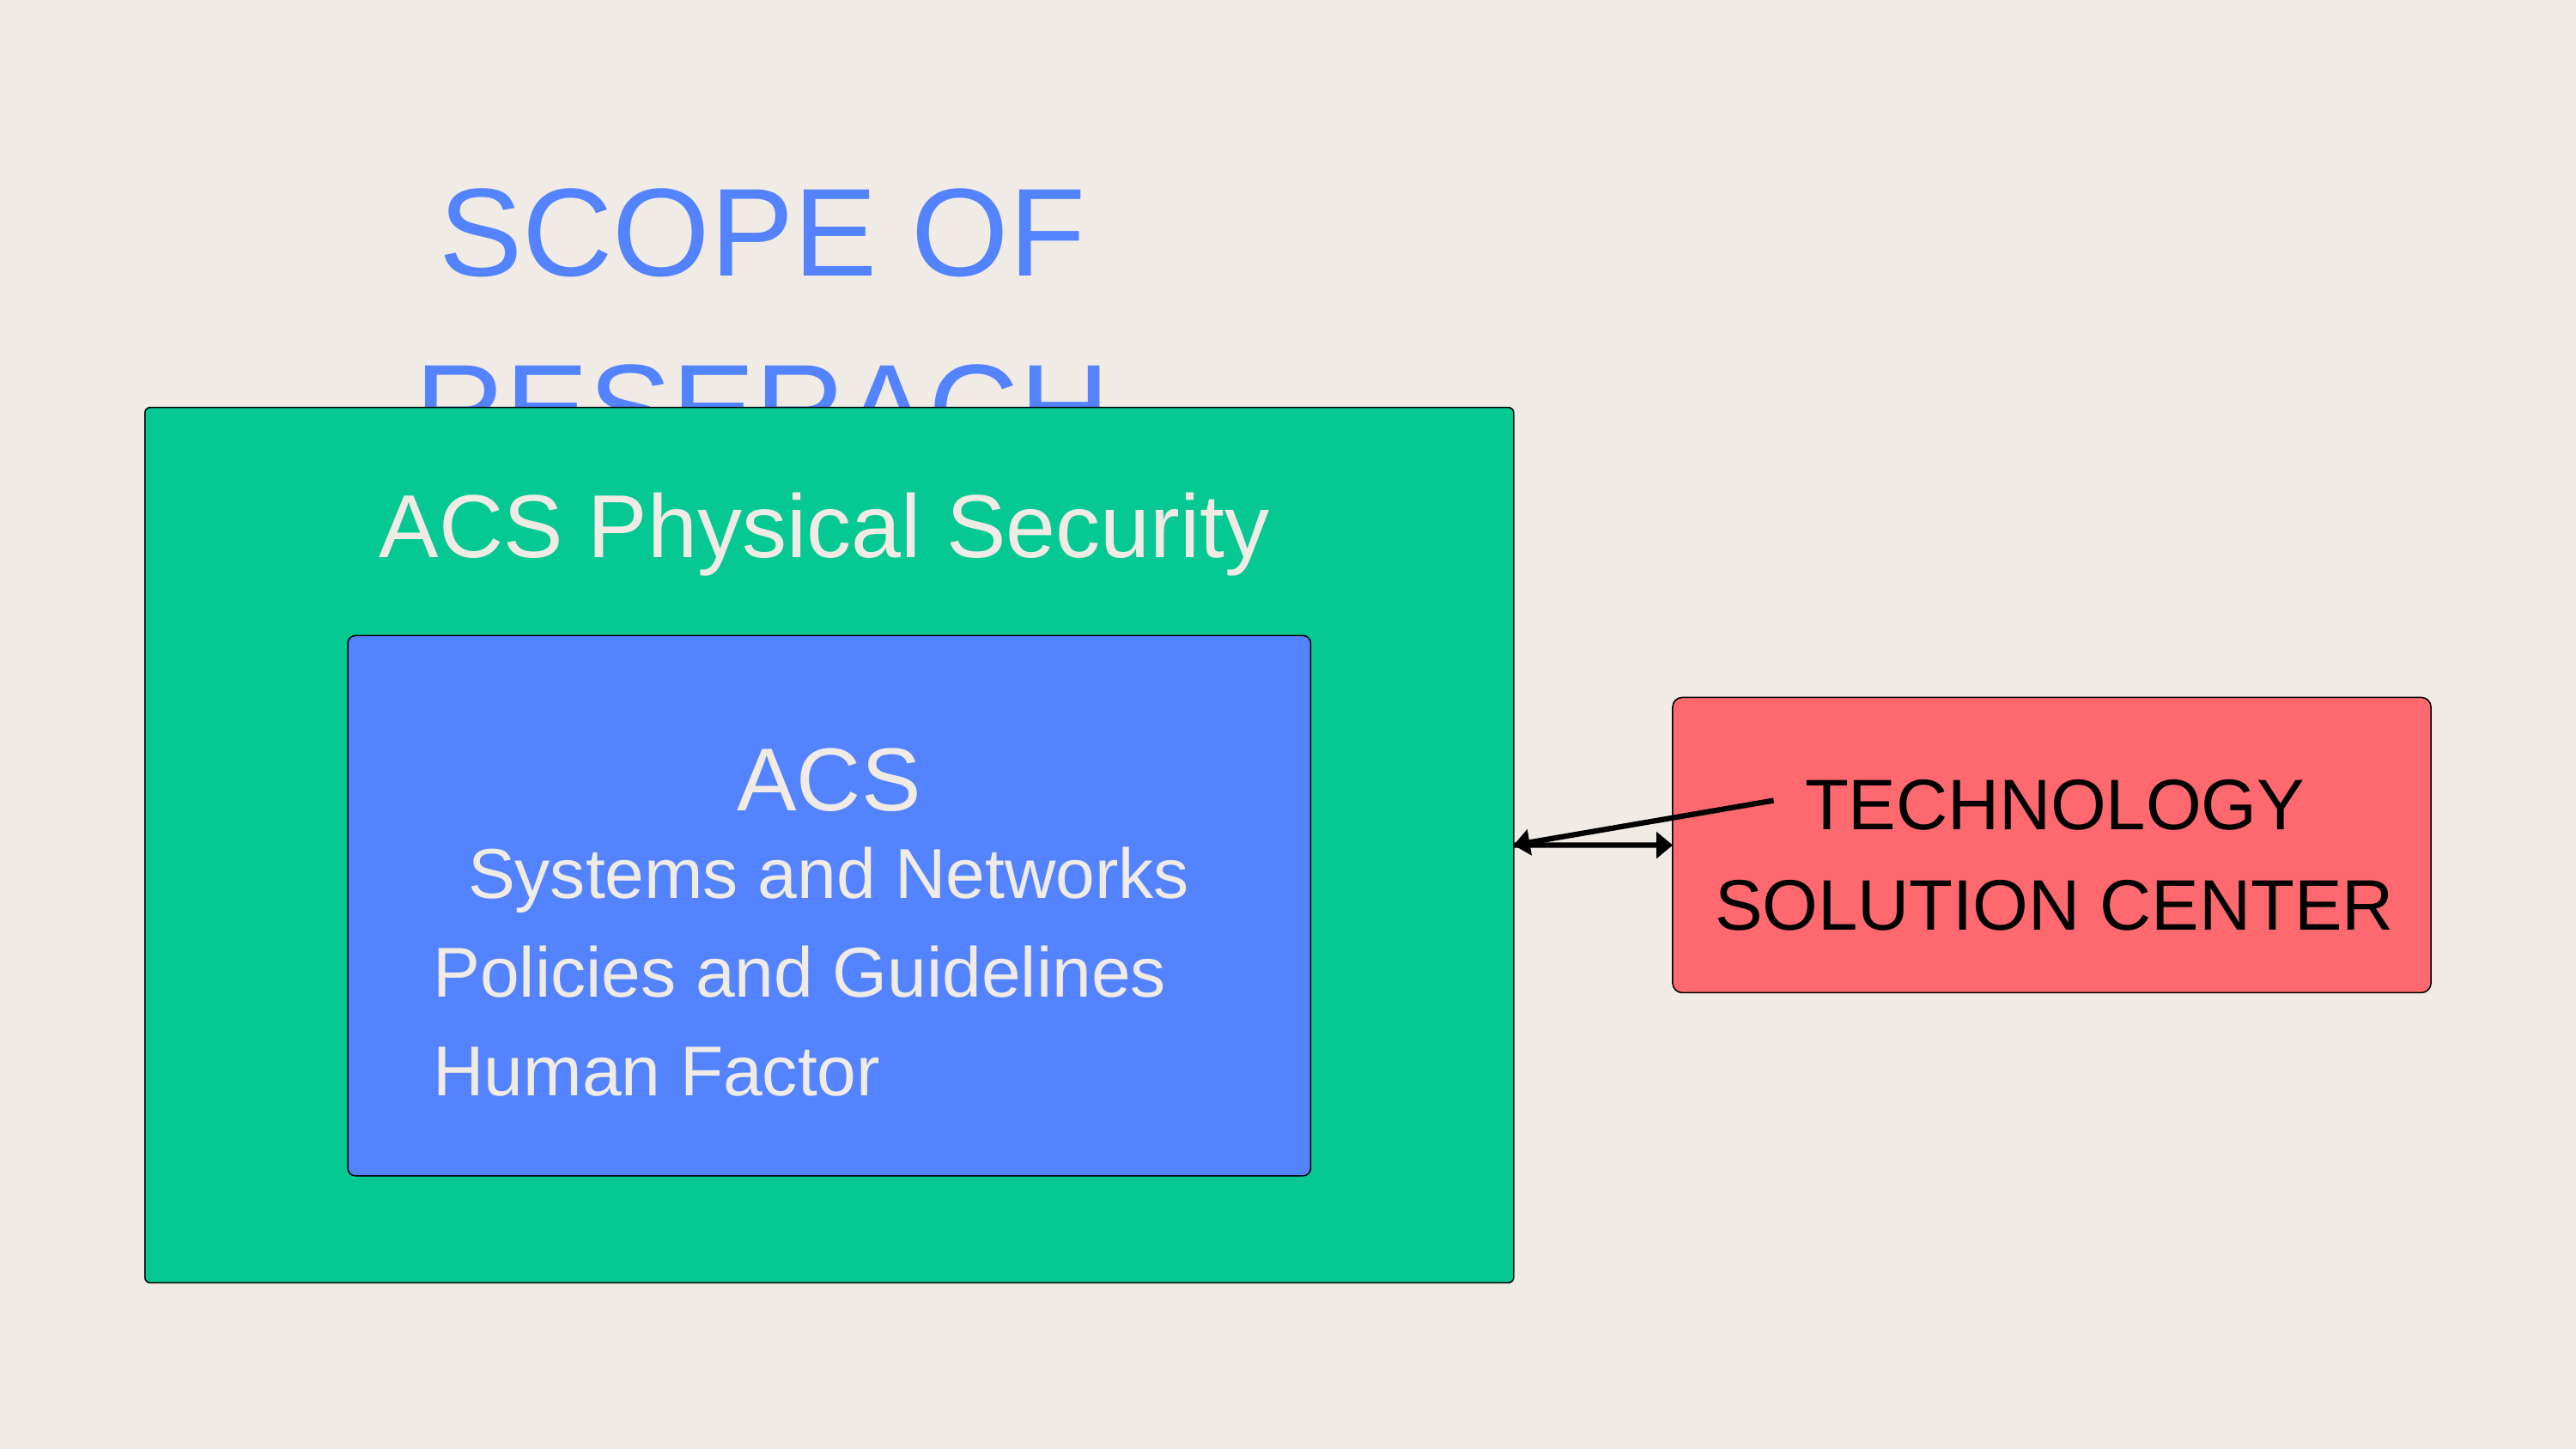

SCOPE OF RESERACH

ACS Physical Security

TECHNOLOGY SOLUTION CENTER
ACS

Systems and Networks
Policies and Guidelines
Human Factor